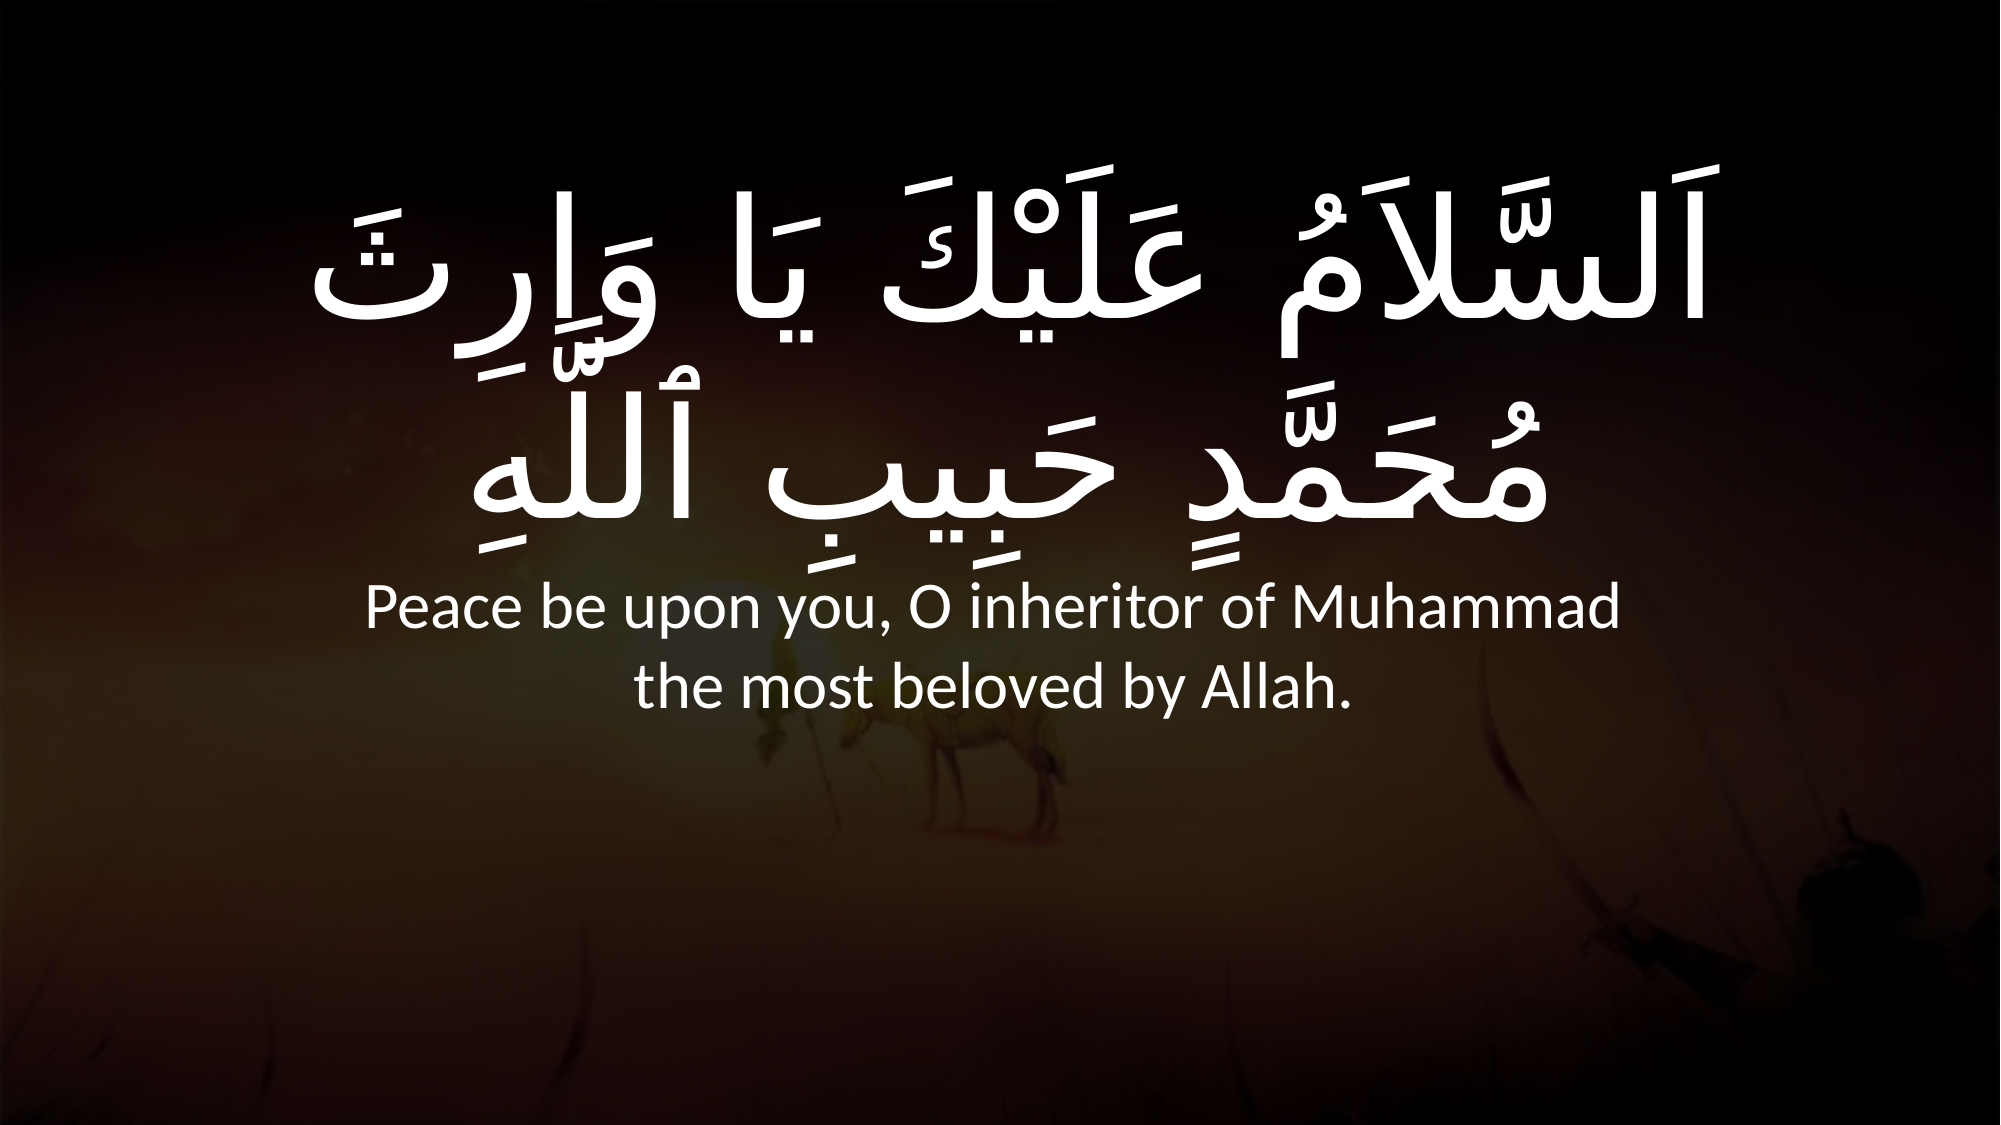

# اَلسَّلاَمُ عَلَيْكَ يَا وَارِثَ مُحَمَّدٍ حَبِيبِ ٱللَّهِ
Peace be upon you, O inheritor of Muhammad the most beloved by Allah.